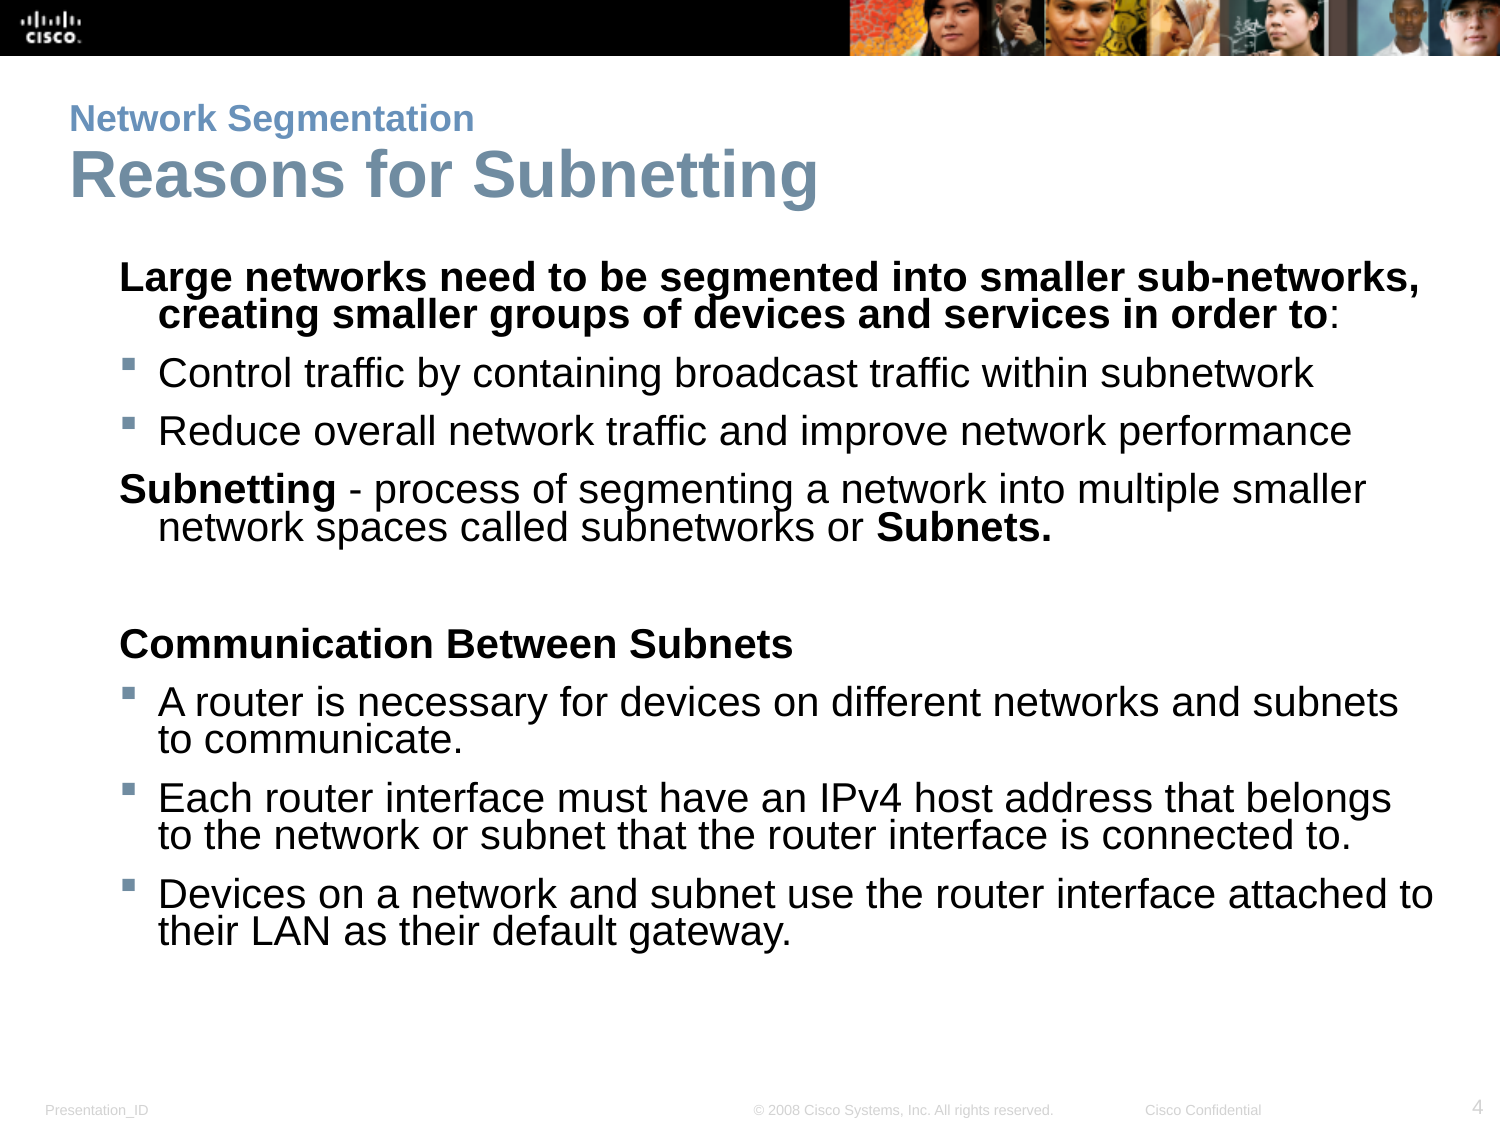

# Network Segmentation Reasons for Subnetting
Large networks need to be segmented into smaller sub-networks, creating smaller groups of devices and services in order to:
Control traffic by containing broadcast traffic within subnetwork
Reduce overall network traffic and improve network performance
Subnetting - process of segmenting a network into multiple smaller network spaces called subnetworks or Subnets.

Communication Between Subnets
A router is necessary for devices on different networks and subnets to communicate.
Each router interface must have an IPv4 host address that belongs to the network or subnet that the router interface is connected to.
Devices on a network and subnet use the router interface attached to their LAN as their default gateway.